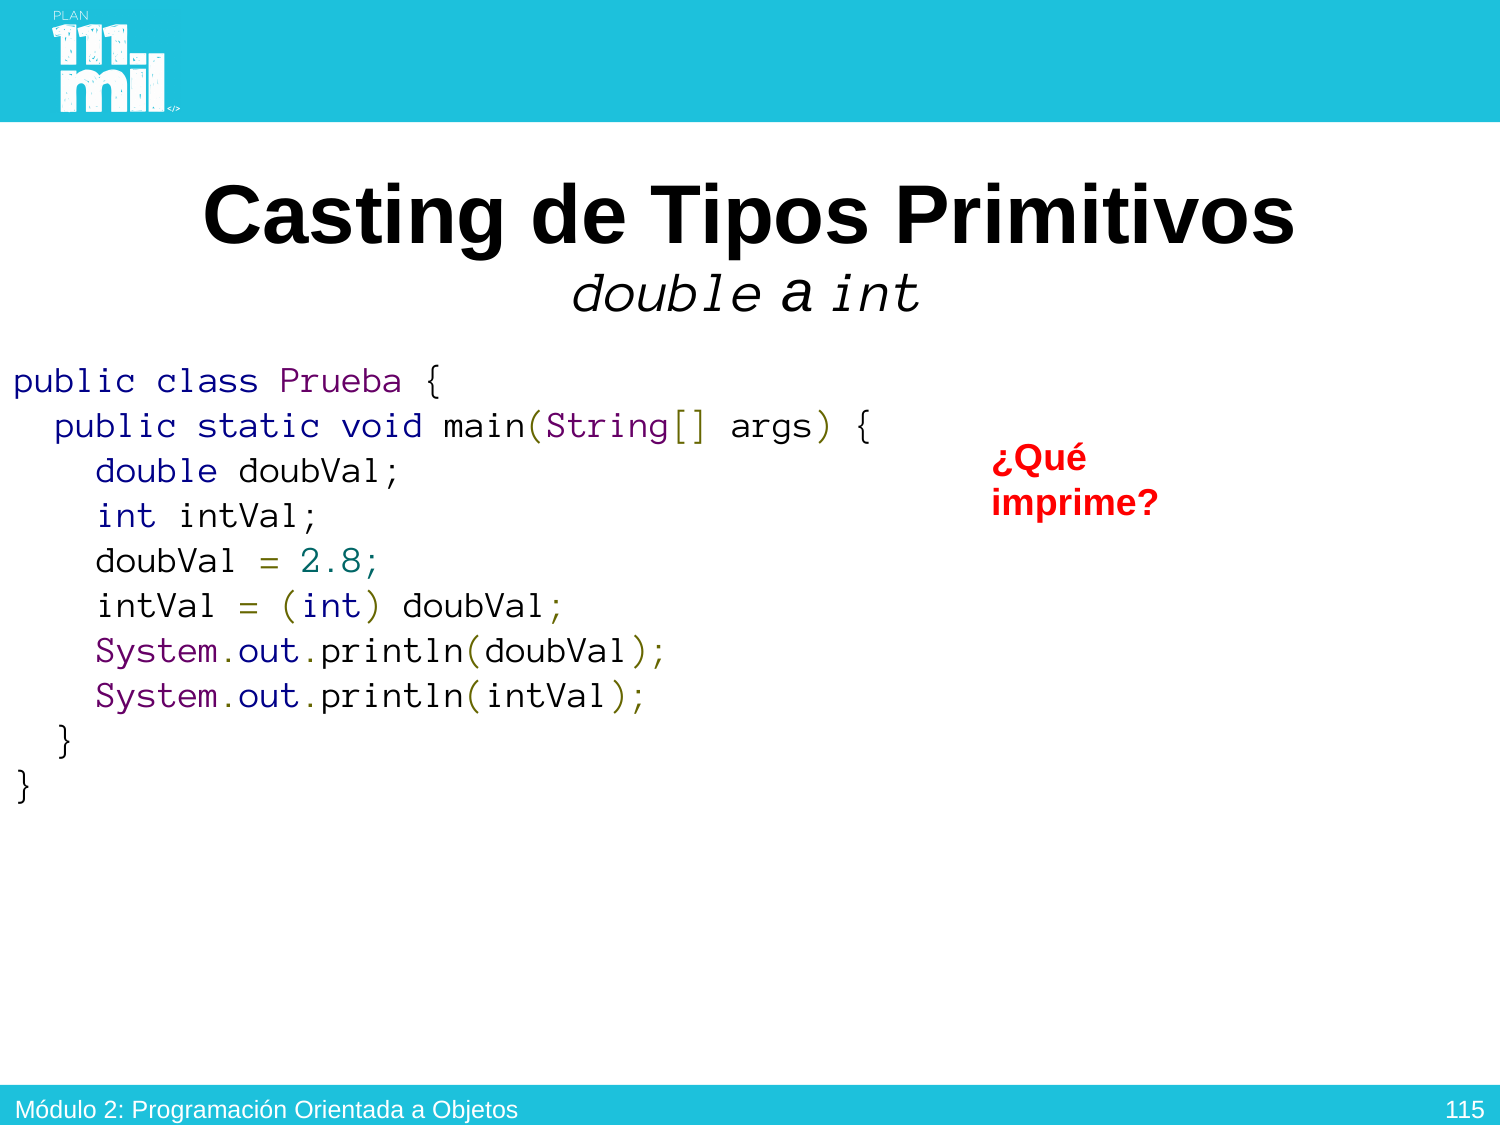

# Casting de Tipos Primitivos double a int
public class Prueba {
  public static void main(String[] args) {
    double doubVal;
    int intVal;
    doubVal = 2.8;
    intVal = (int) doubVal;
    System.out.println(doubVal);
    System.out.println(intVal);
  }
}
¿Qué imprime?

115
Módulo 2: Programación Orientada a Objetos